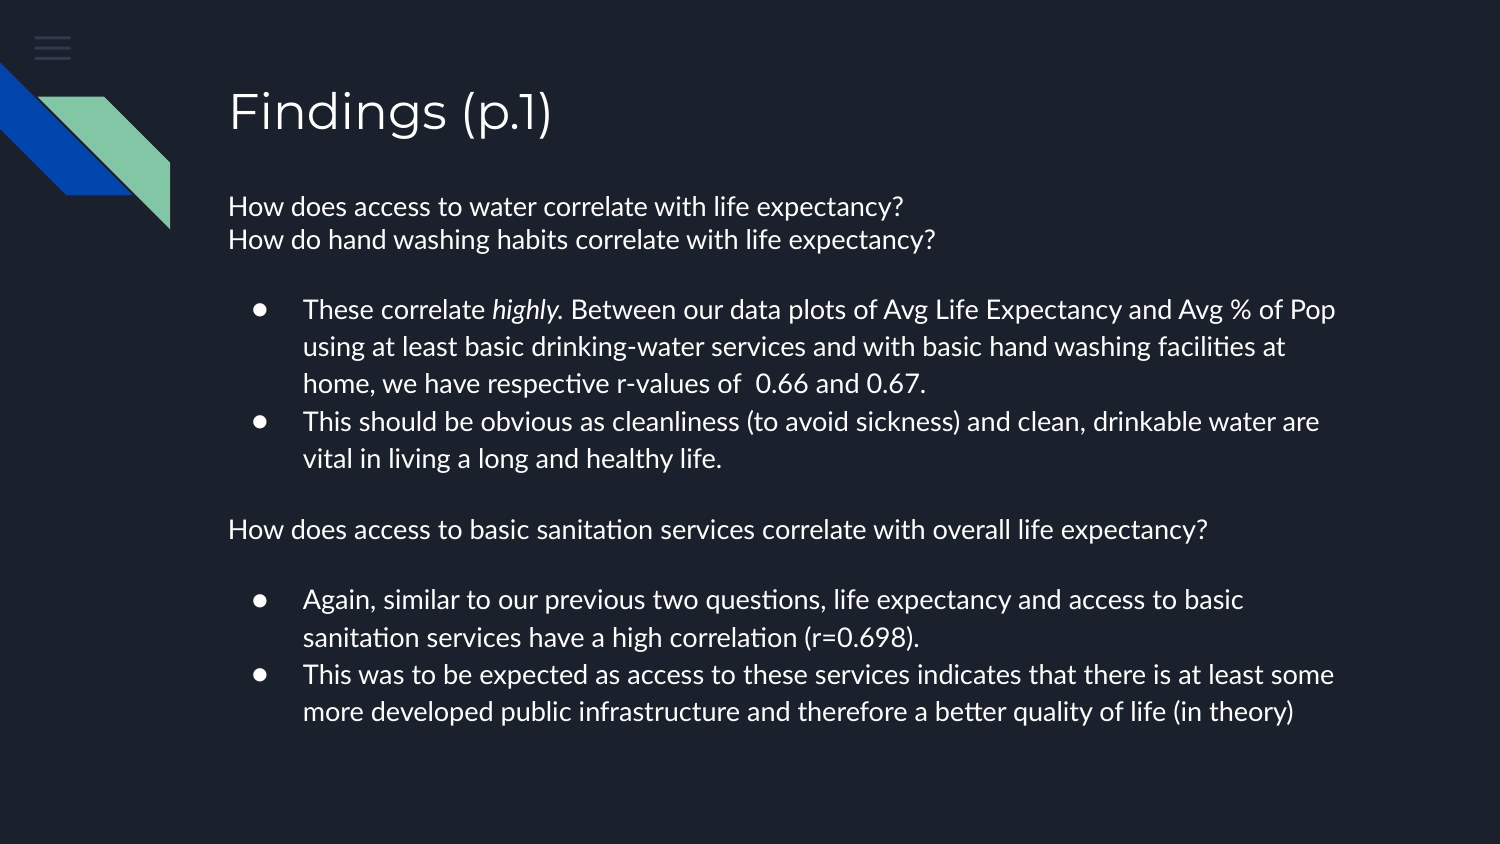

# Findings (p.1)
How does access to water correlate with life expectancy?
How do hand washing habits correlate with life expectancy?

These correlate highly. Between our data plots of Avg Life Expectancy and Avg % of Pop using at least basic drinking-water services and with basic hand washing facilities at home, we have respective r-values of  0.66 and 0.67.
This should be obvious as cleanliness (to avoid sickness) and clean, drinkable water are vital in living a long and healthy life.
How does access to basic sanitation services correlate with overall life expectancy?
Again, similar to our previous two questions, life expectancy and access to basic sanitation services have a high correlation (r=0.698).
This was to be expected as access to these services indicates that there is at least some more developed public infrastructure and therefore a better quality of life (in theory)